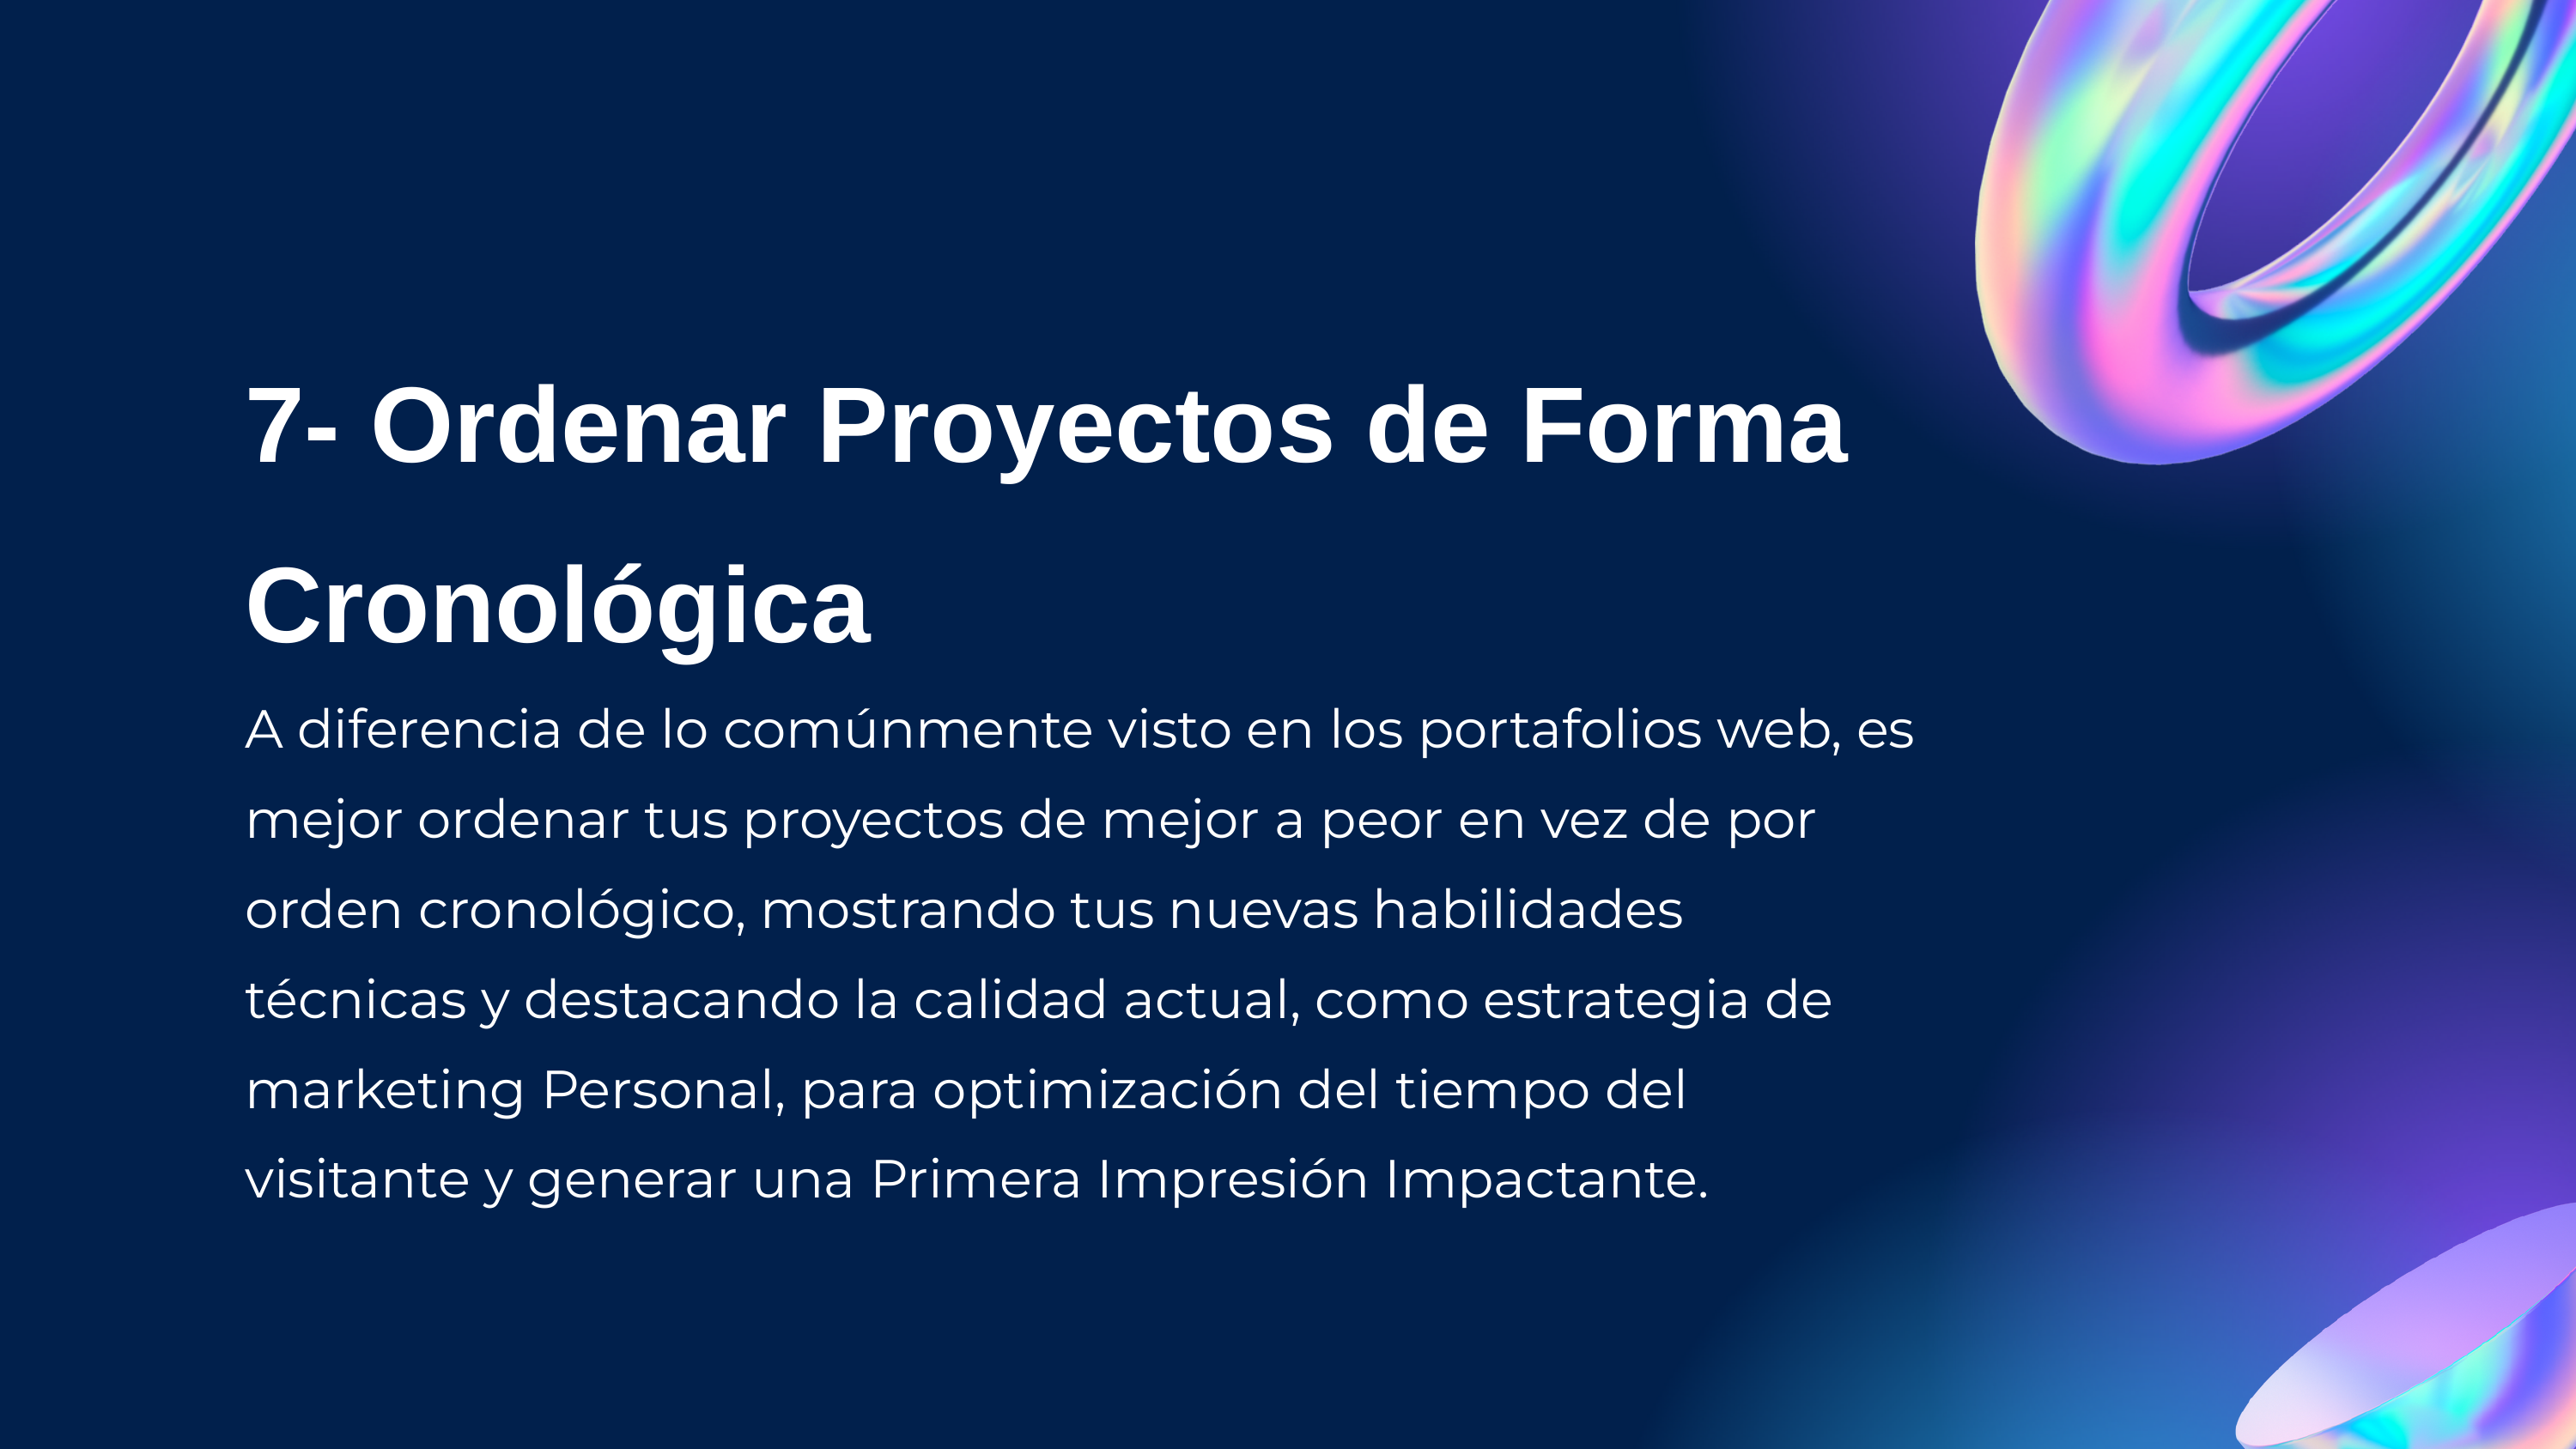

7- Ordenar Proyectos de Forma Cronológica
A diferencia de lo comúnmente visto en los portafolios web, es mejor ordenar tus proyectos de mejor a peor en vez de por orden cronológico, mostrando tus nuevas habilidades técnicas y destacando la calidad actual, como estrategia de marketing Personal, para optimización del tiempo del visitante y generar una Primera Impresión Impactante.